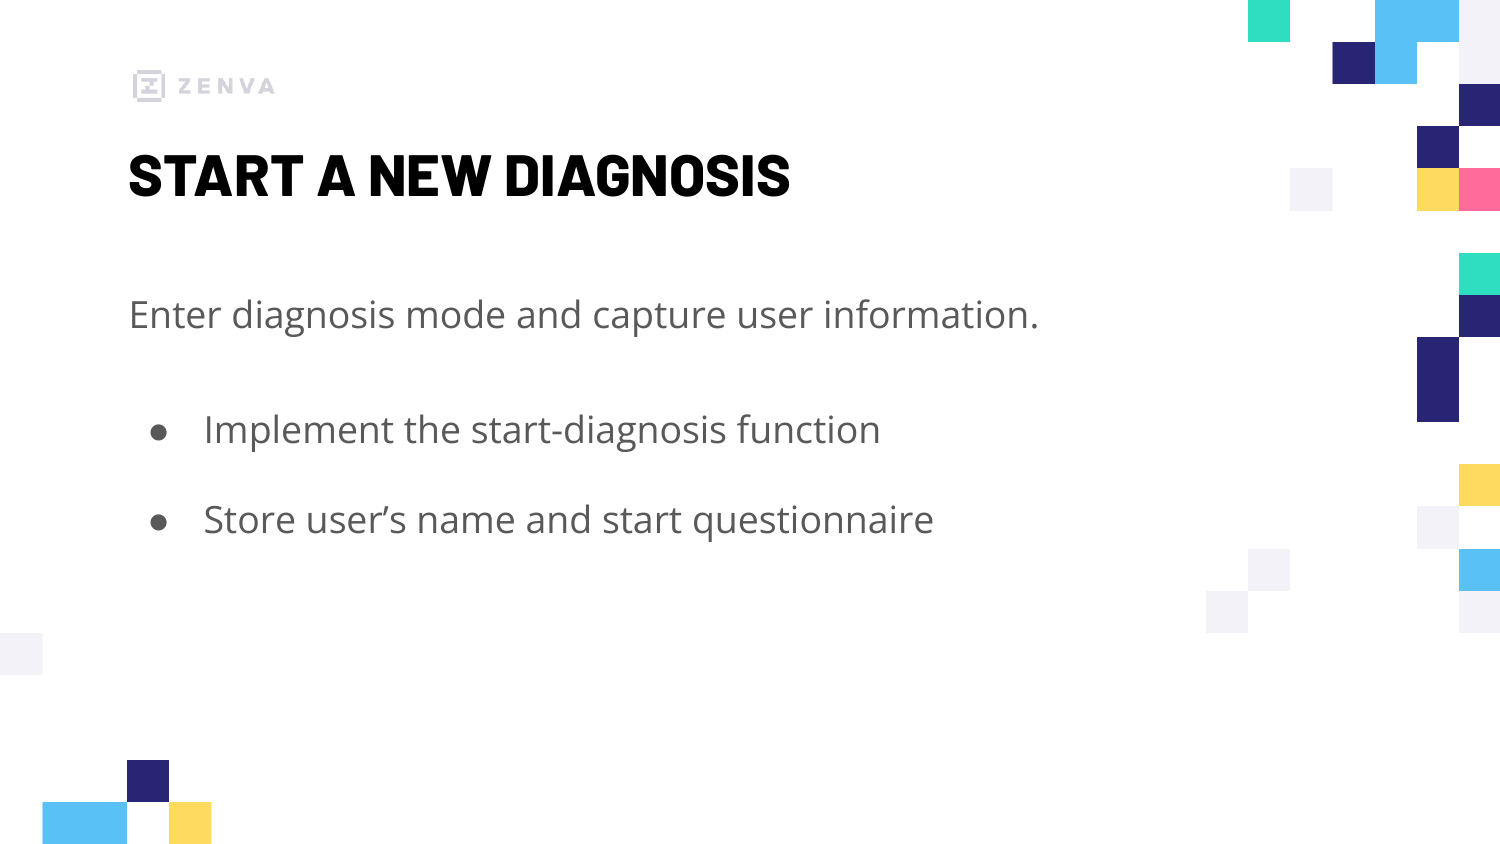

# START A NEW DIAGNOSIS
Enter diagnosis mode and capture user information.
Implement the start-diagnosis function
Store user’s name and start questionnaire